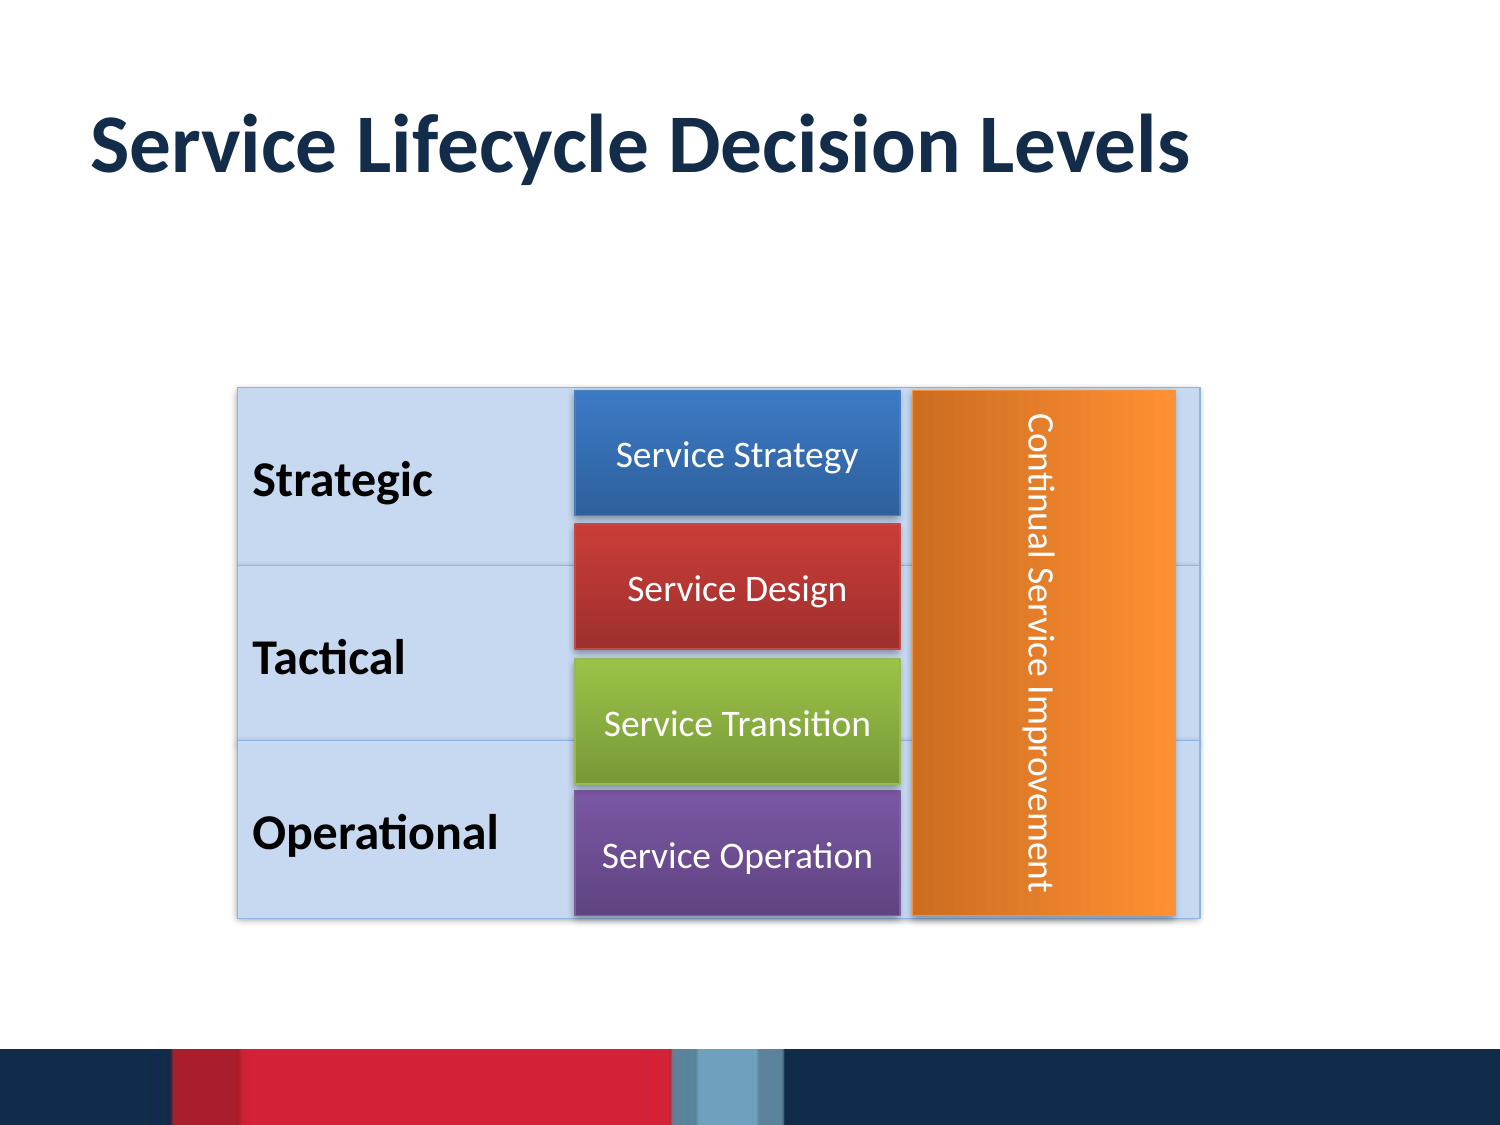

# Service Lifecycle Decision Levels
Strategic
Service Strategy
Continual Service Improvement
Service Design
Tactical
Service Transition
Operational
Service Operation